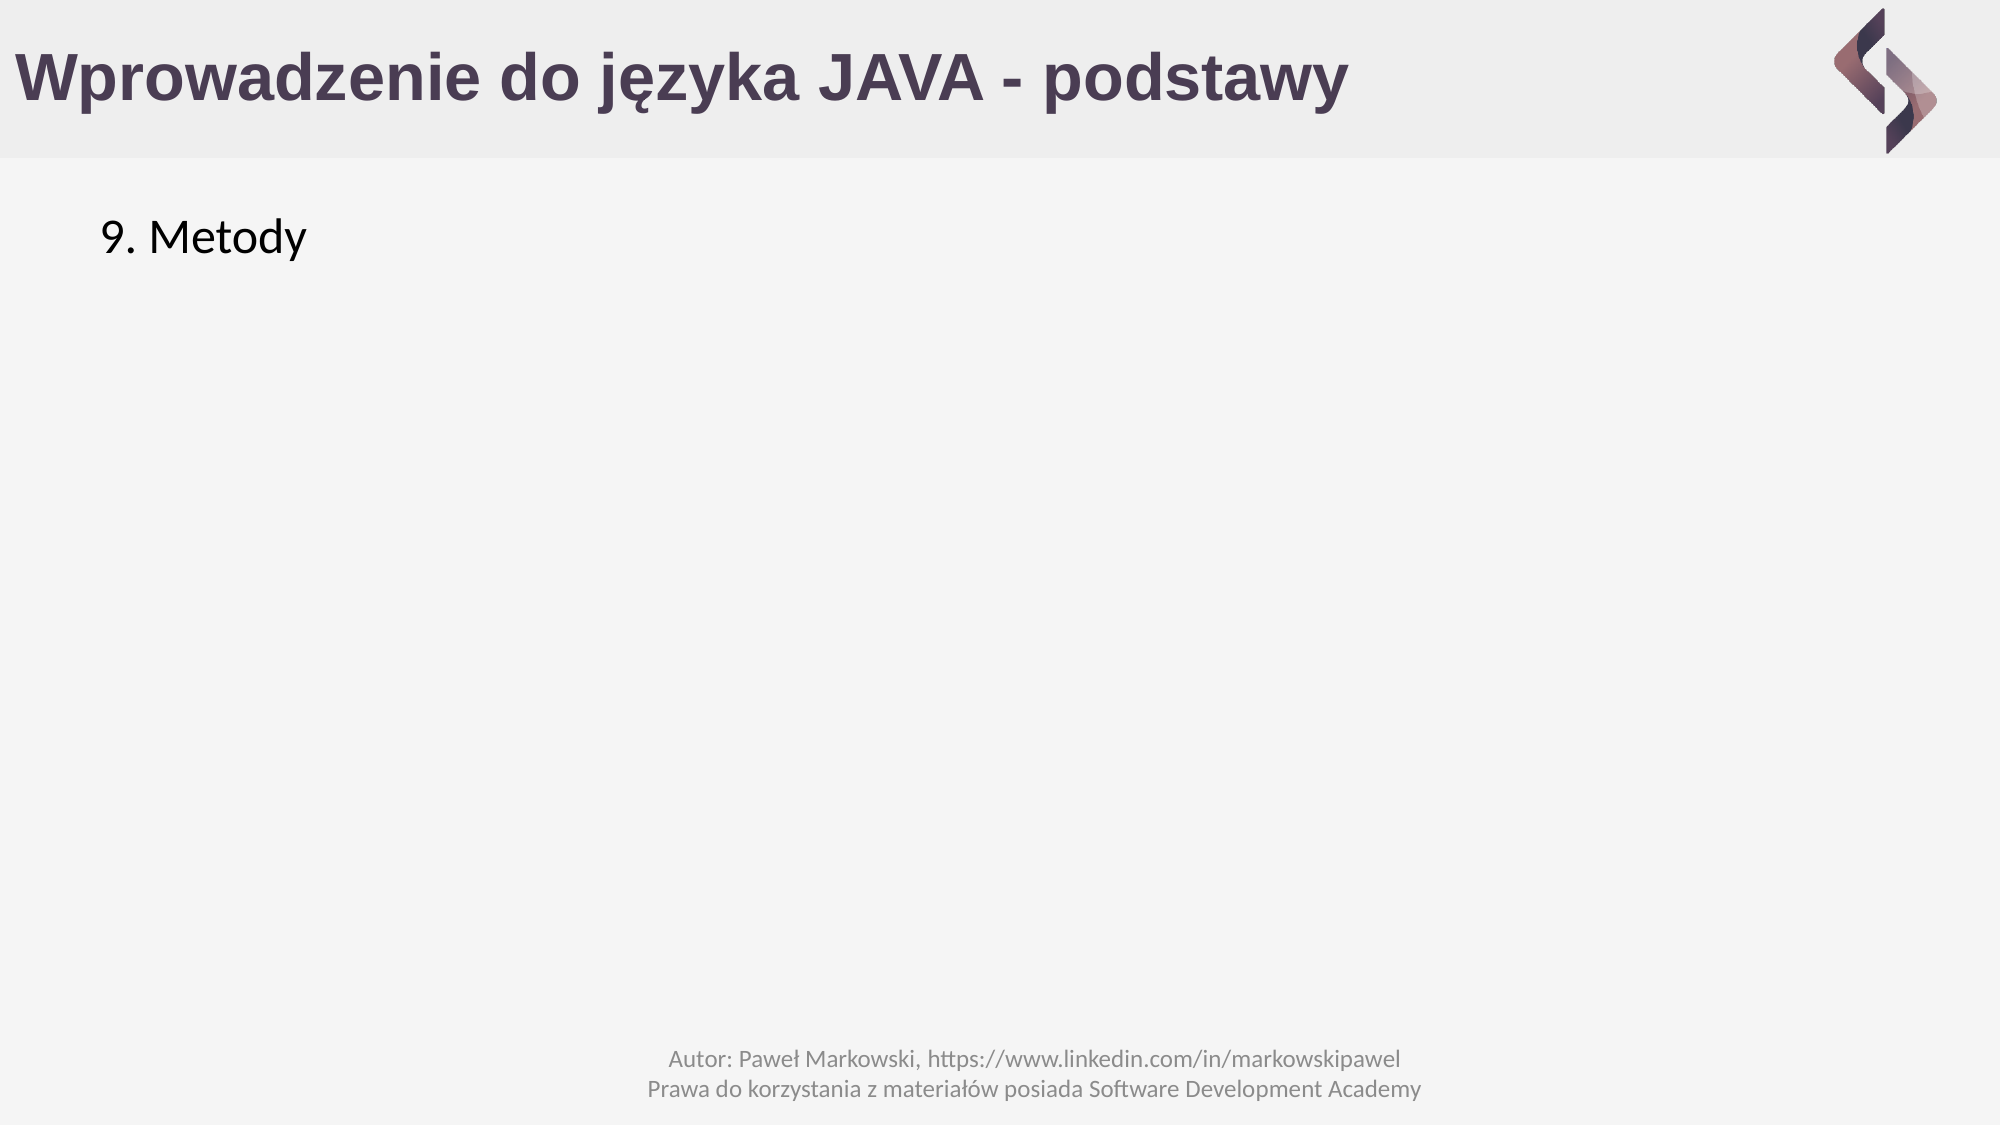

# Wprowadzenie do języka JAVA - podstawy
9. Metody

Autor: Paweł Markowski, https://www.linkedin.com/in/markowskipawel
Prawa do korzystania z materiałów posiada Software Development Academy